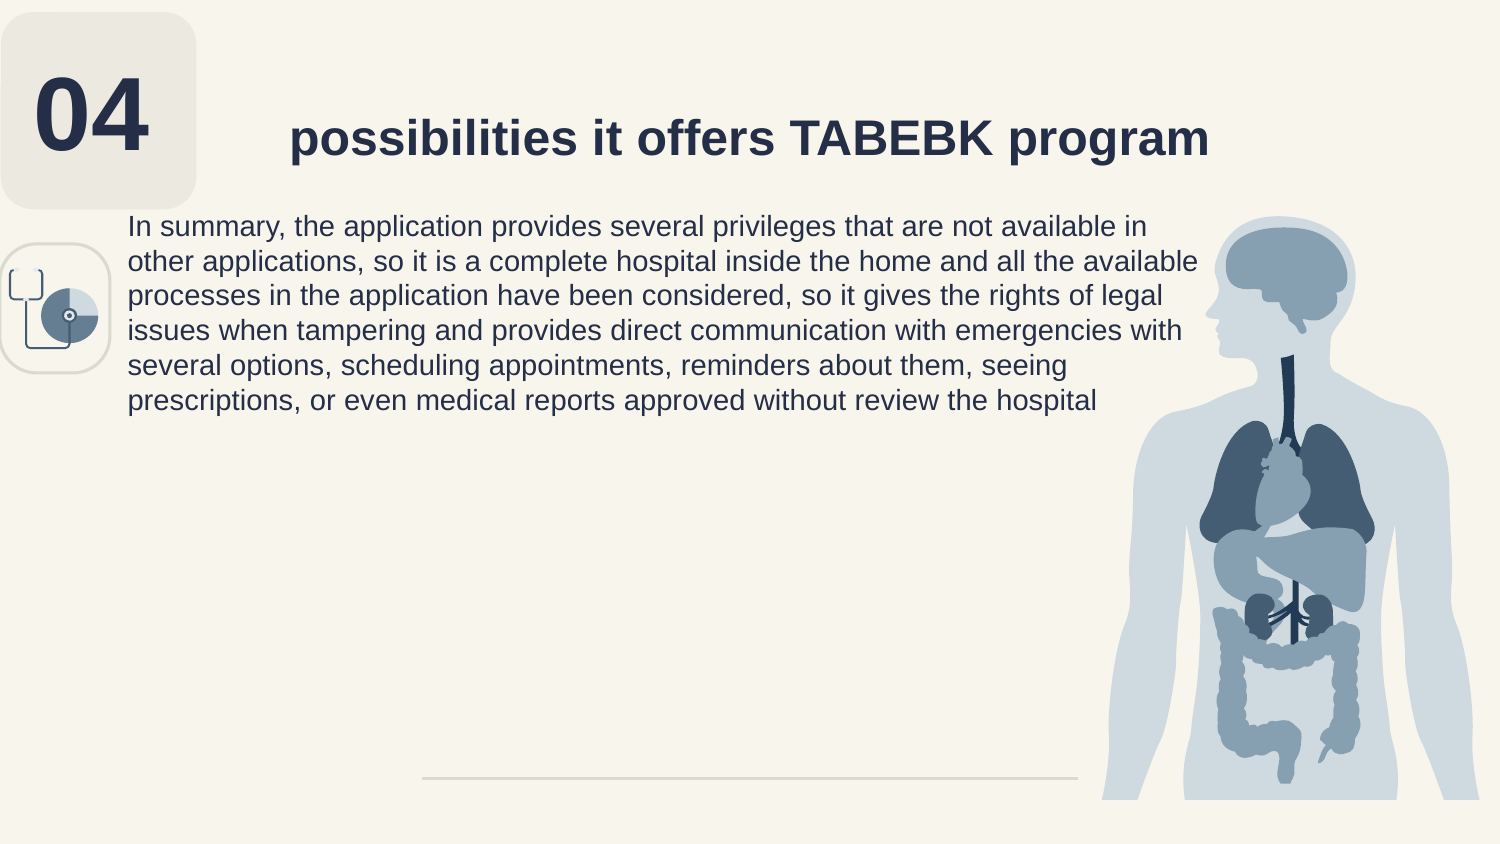

04

# possibilities it offers TABEBK program
In summary, the application provides several privileges that are not available in other applications, so it is a complete hospital inside the home and all the available processes in the application have been considered, so it gives the rights of legal issues when tampering and provides direct communication with emergencies with several options, scheduling appointments, reminders about them, seeing prescriptions, or even medical reports approved without review the hospital